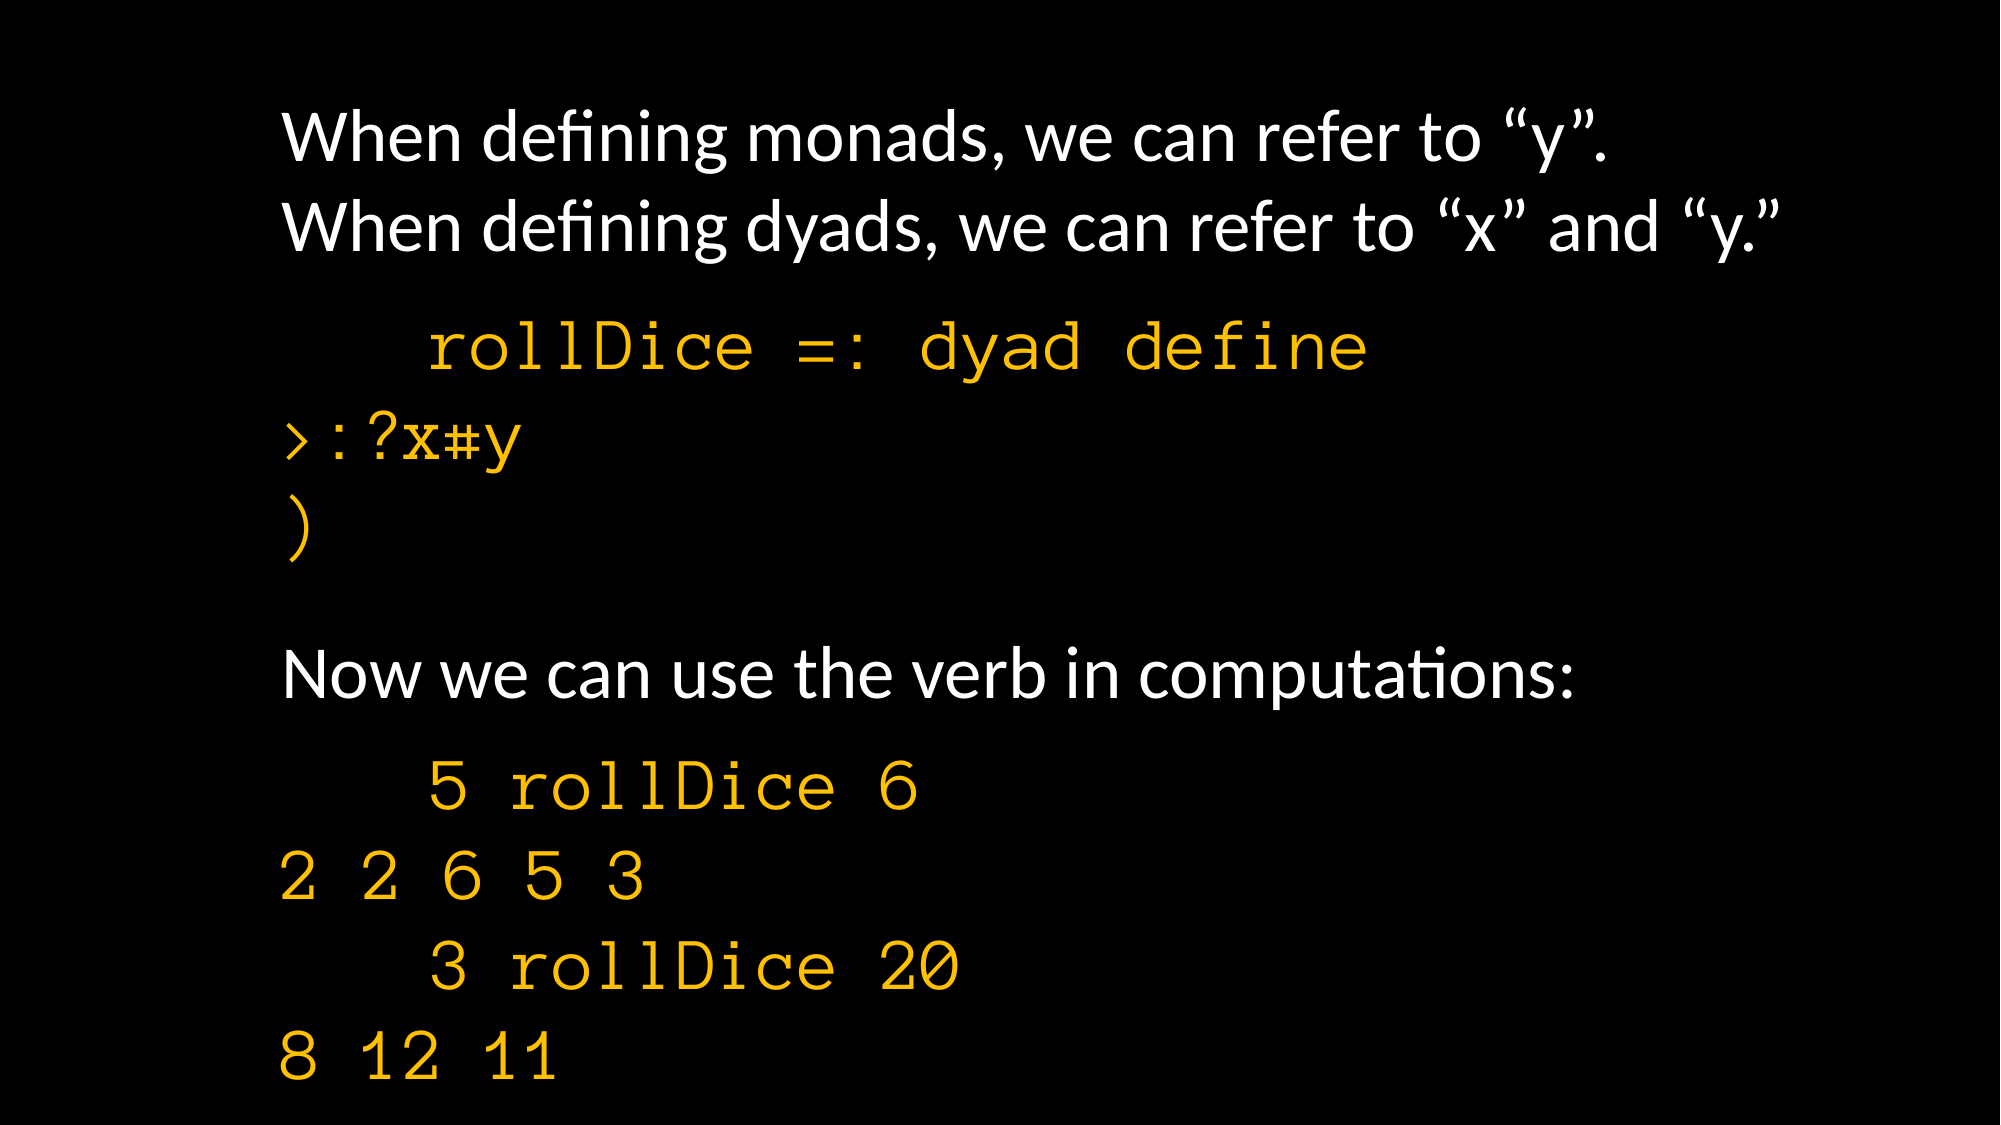

When defining monads, we can refer to “y”. When defining dyads, we can refer to “x” and “y.”
	rollDice =: dyad define
>:?x#y
)
Now we can use the verb in computations:
	5 rollDice 6
2 2 6 5 3
	3 rollDice 20
8 12 11